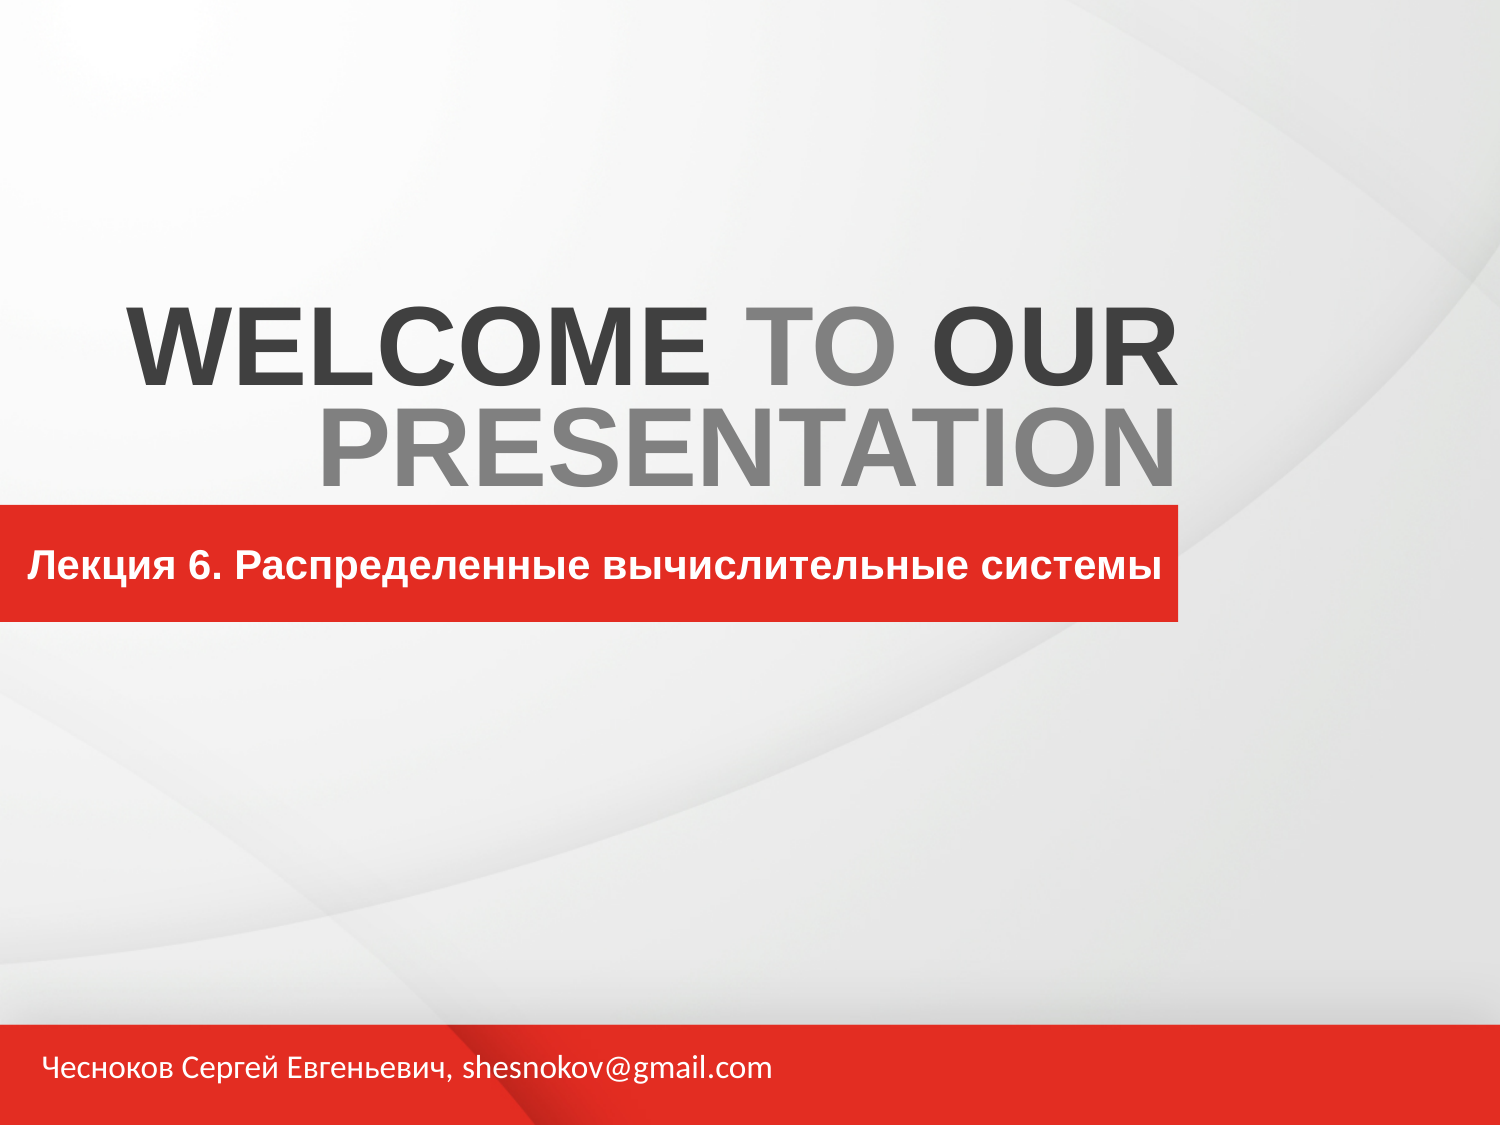

WELCOME TO OUR
PRESENTATION
Лекция 6. Распределенные вычислительные системы
Чесноков Сергей Евгеньевич, shesnokov@gmail.com